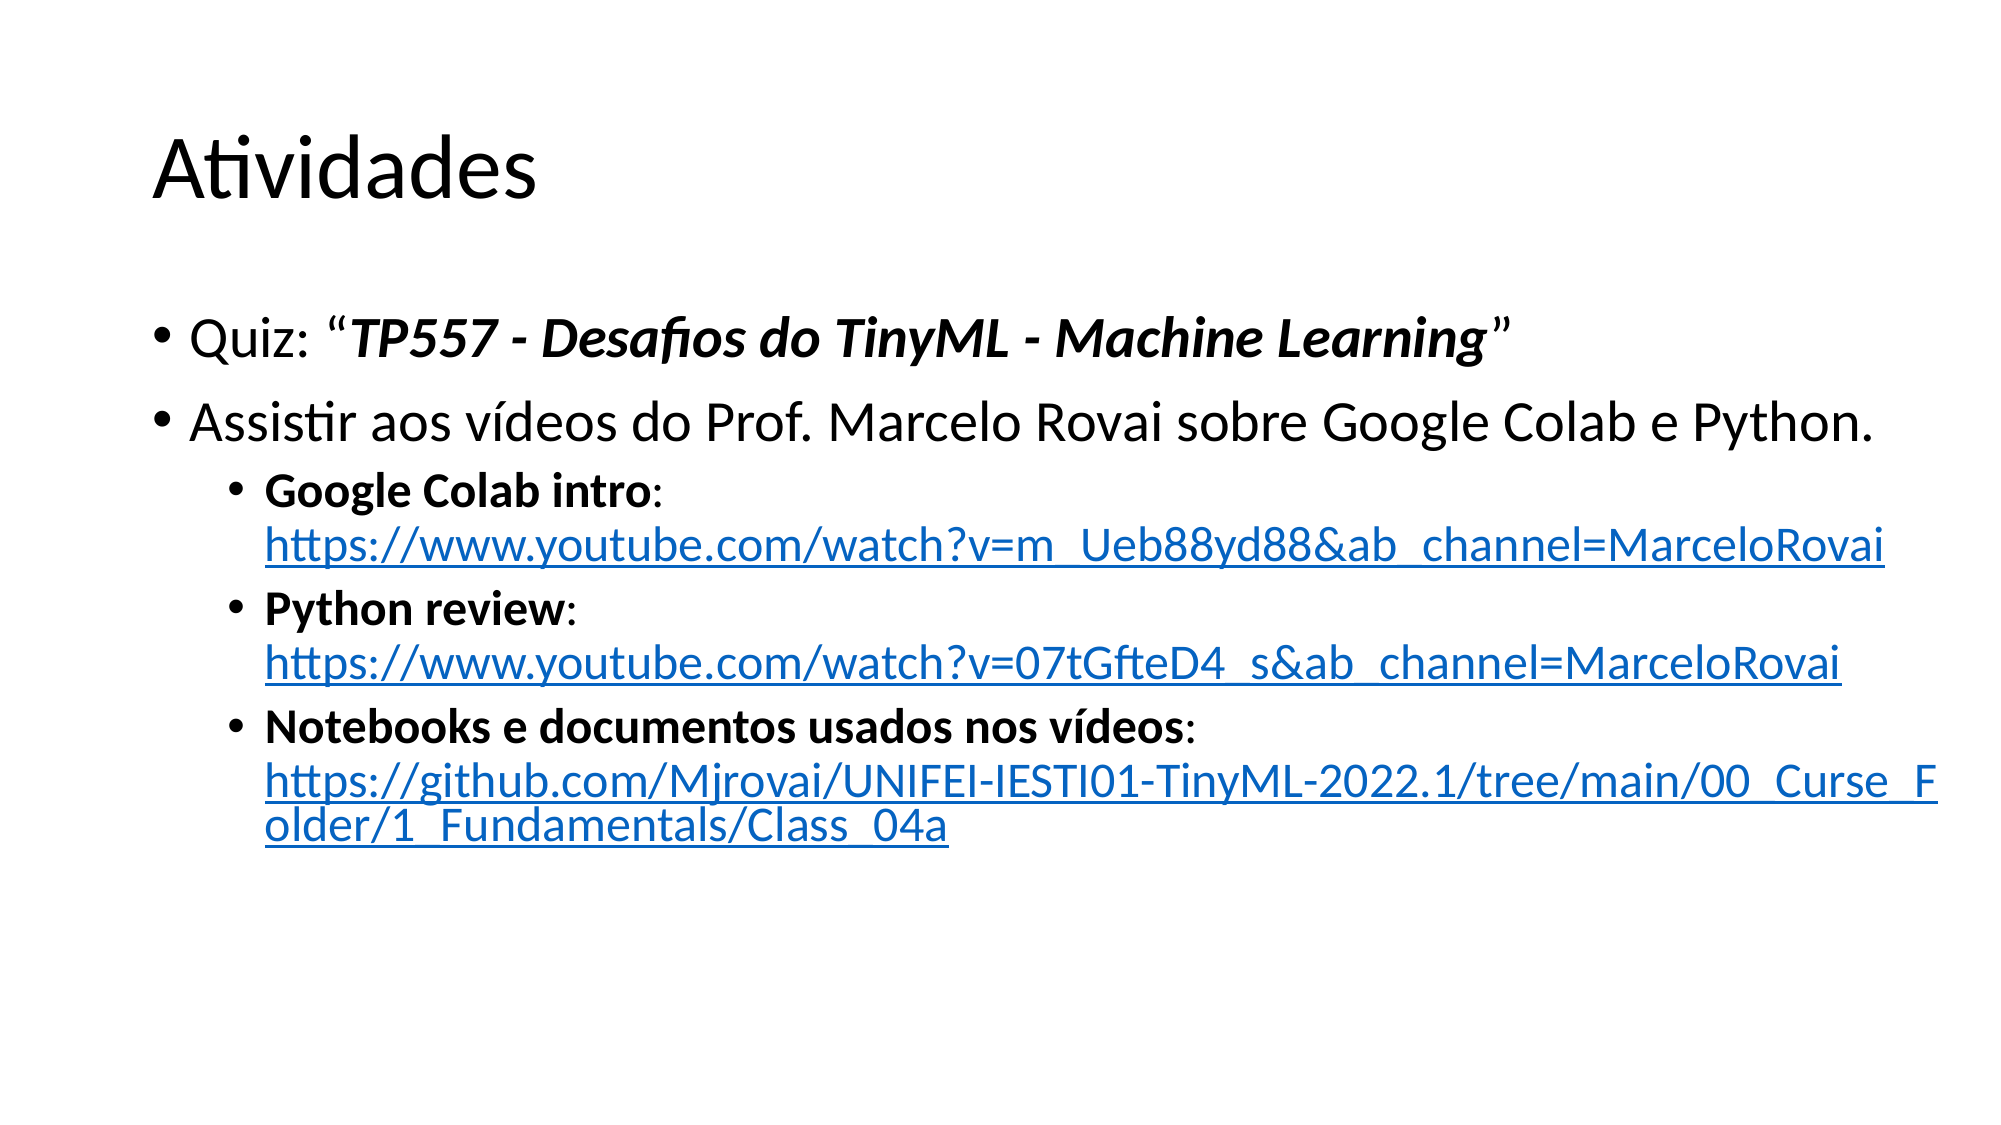

# Atividades
Quiz: “TP557 - Desafios do TinyML - Machine Learning”
Assistir aos vídeos do Prof. Marcelo Rovai sobre Google Colab e Python.
Google Colab intro: https://www.youtube.com/watch?v=m_Ueb88yd88&ab_channel=MarceloRovai
Python review: https://www.youtube.com/watch?v=07tGfteD4_s&ab_channel=MarceloRovai
Notebooks e documentos usados nos vídeos: https://github.com/Mjrovai/UNIFEI-IESTI01-TinyML-2022.1/tree/main/00_Curse_Folder/1_Fundamentals/Class_04a